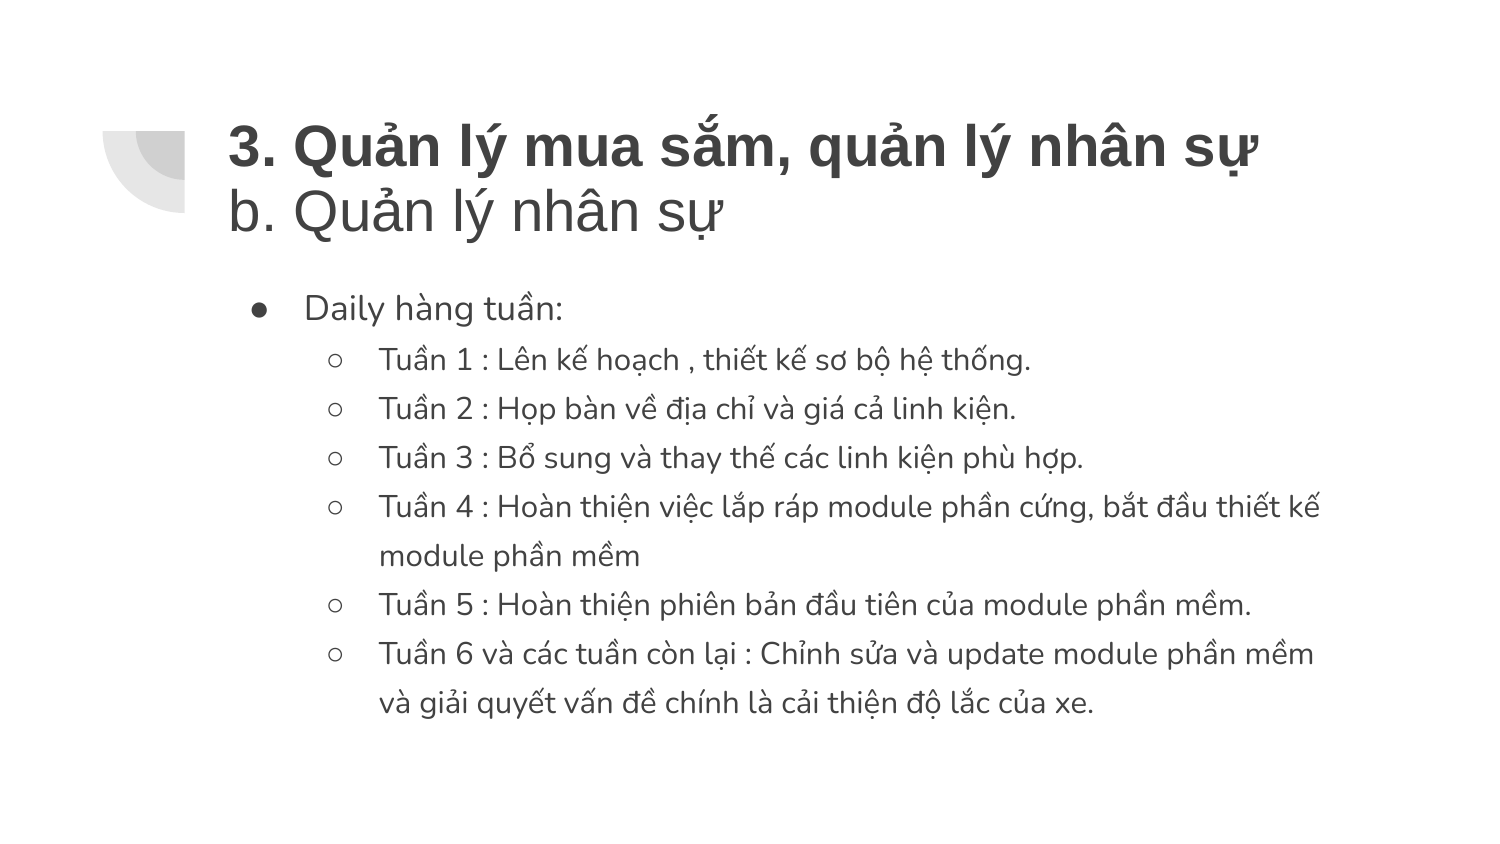

# 3. Quản lý mua sắm, quản lý nhân sự
b. Quản lý nhân sự
Daily hàng tuần:
Tuần 1 : Lên kế hoạch , thiết kế sơ bộ hệ thống.
Tuần 2 : Họp bàn về địa chỉ và giá cả linh kiện.
Tuần 3 : Bổ sung và thay thế các linh kiện phù hợp.
Tuần 4 : Hoàn thiện việc lắp ráp module phần cứng, bắt đầu thiết kế module phần mềm
Tuần 5 : Hoàn thiện phiên bản đầu tiên của module phần mềm.
Tuần 6 và các tuần còn lại : Chỉnh sửa và update module phần mềm và giải quyết vấn đề chính là cải thiện độ lắc của xe.